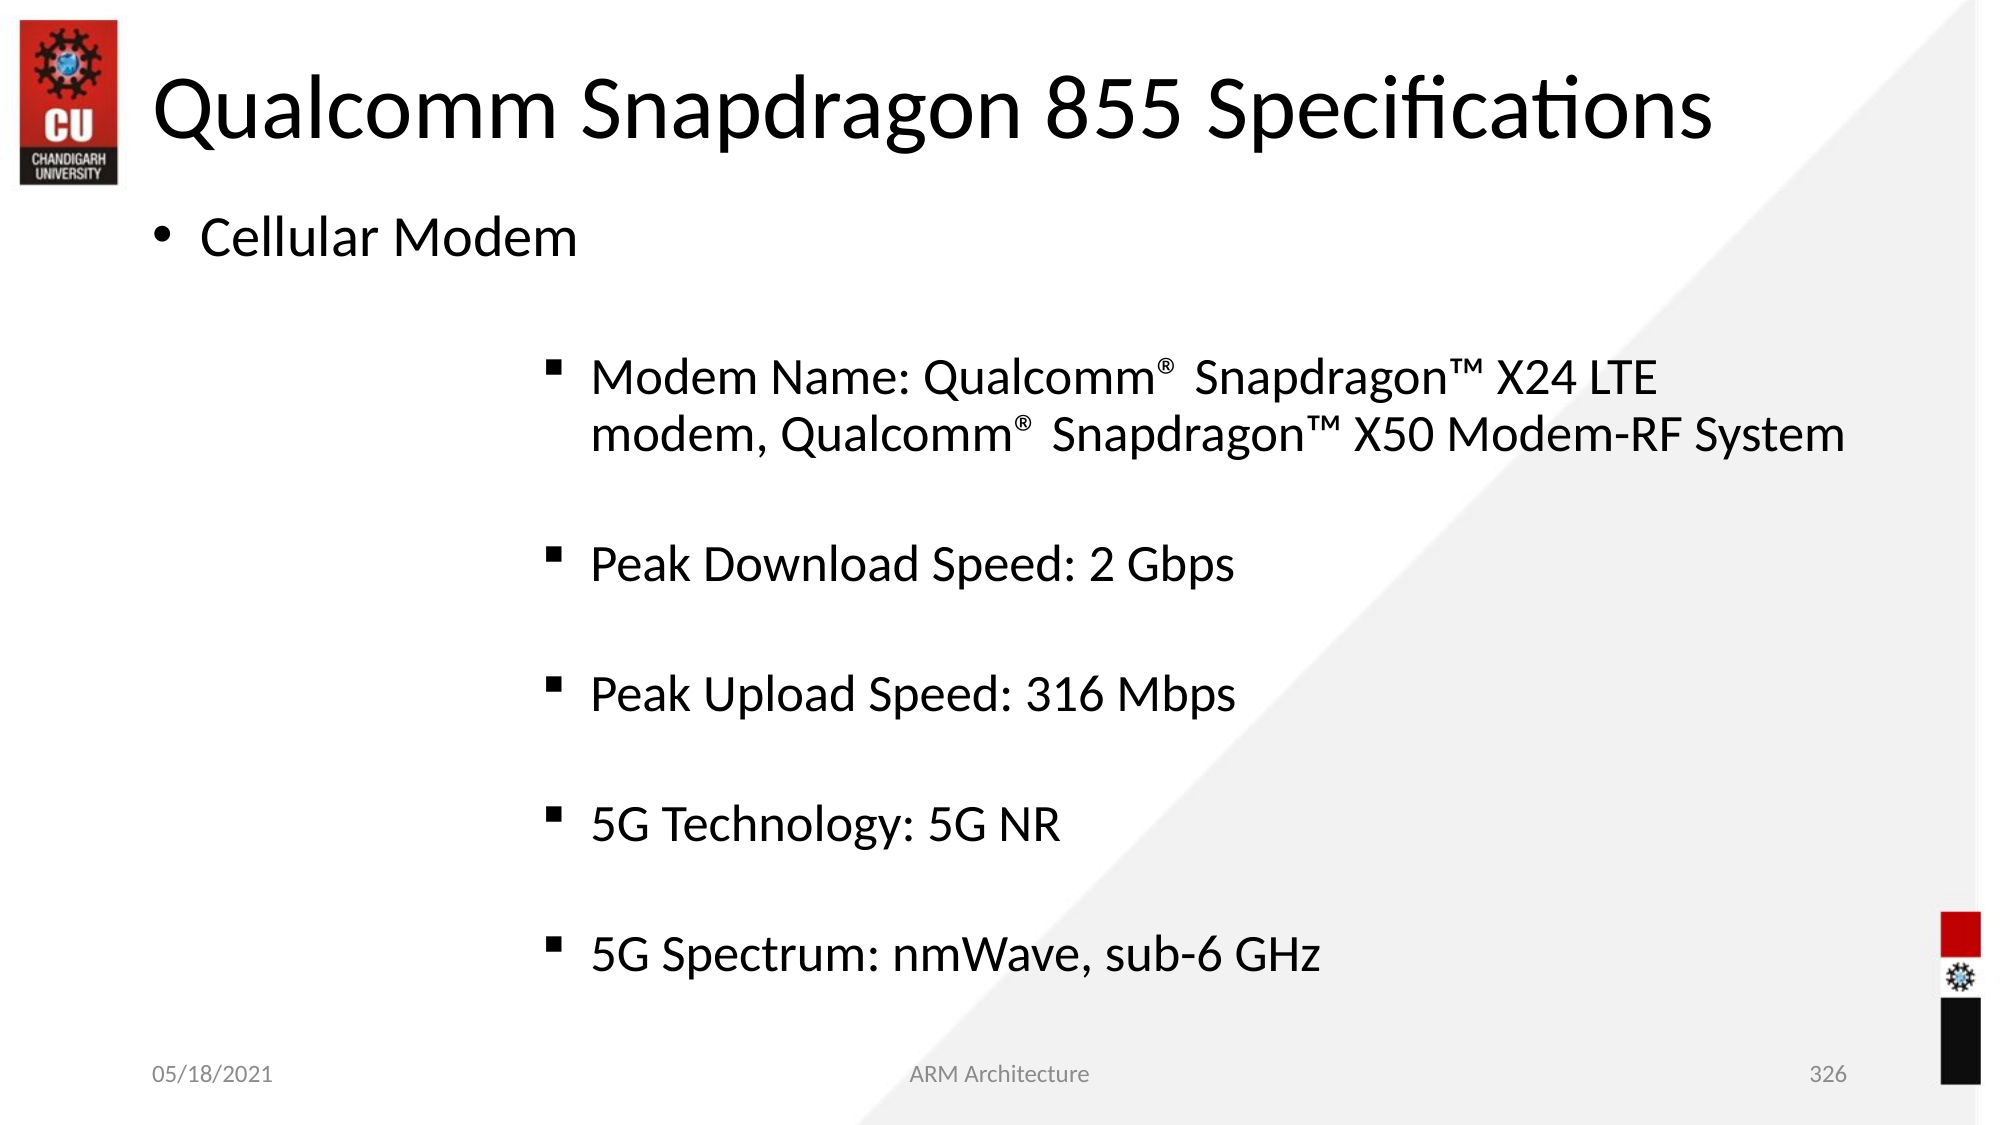

Qualcomm Snapdragon 855 Specifications
Cellular Modem

Modem Name: Qualcomm® Snapdragon™ X24 LTE modem, Qualcomm® Snapdragon™ X50 Modem-RF System

Peak Download Speed: 2 Gbps

Peak Upload Speed: 316 Mbps

5G Technology: 5G NR

5G Spectrum: nmWave, sub-6 GHz

05/18/2021
ARM Architecture
326